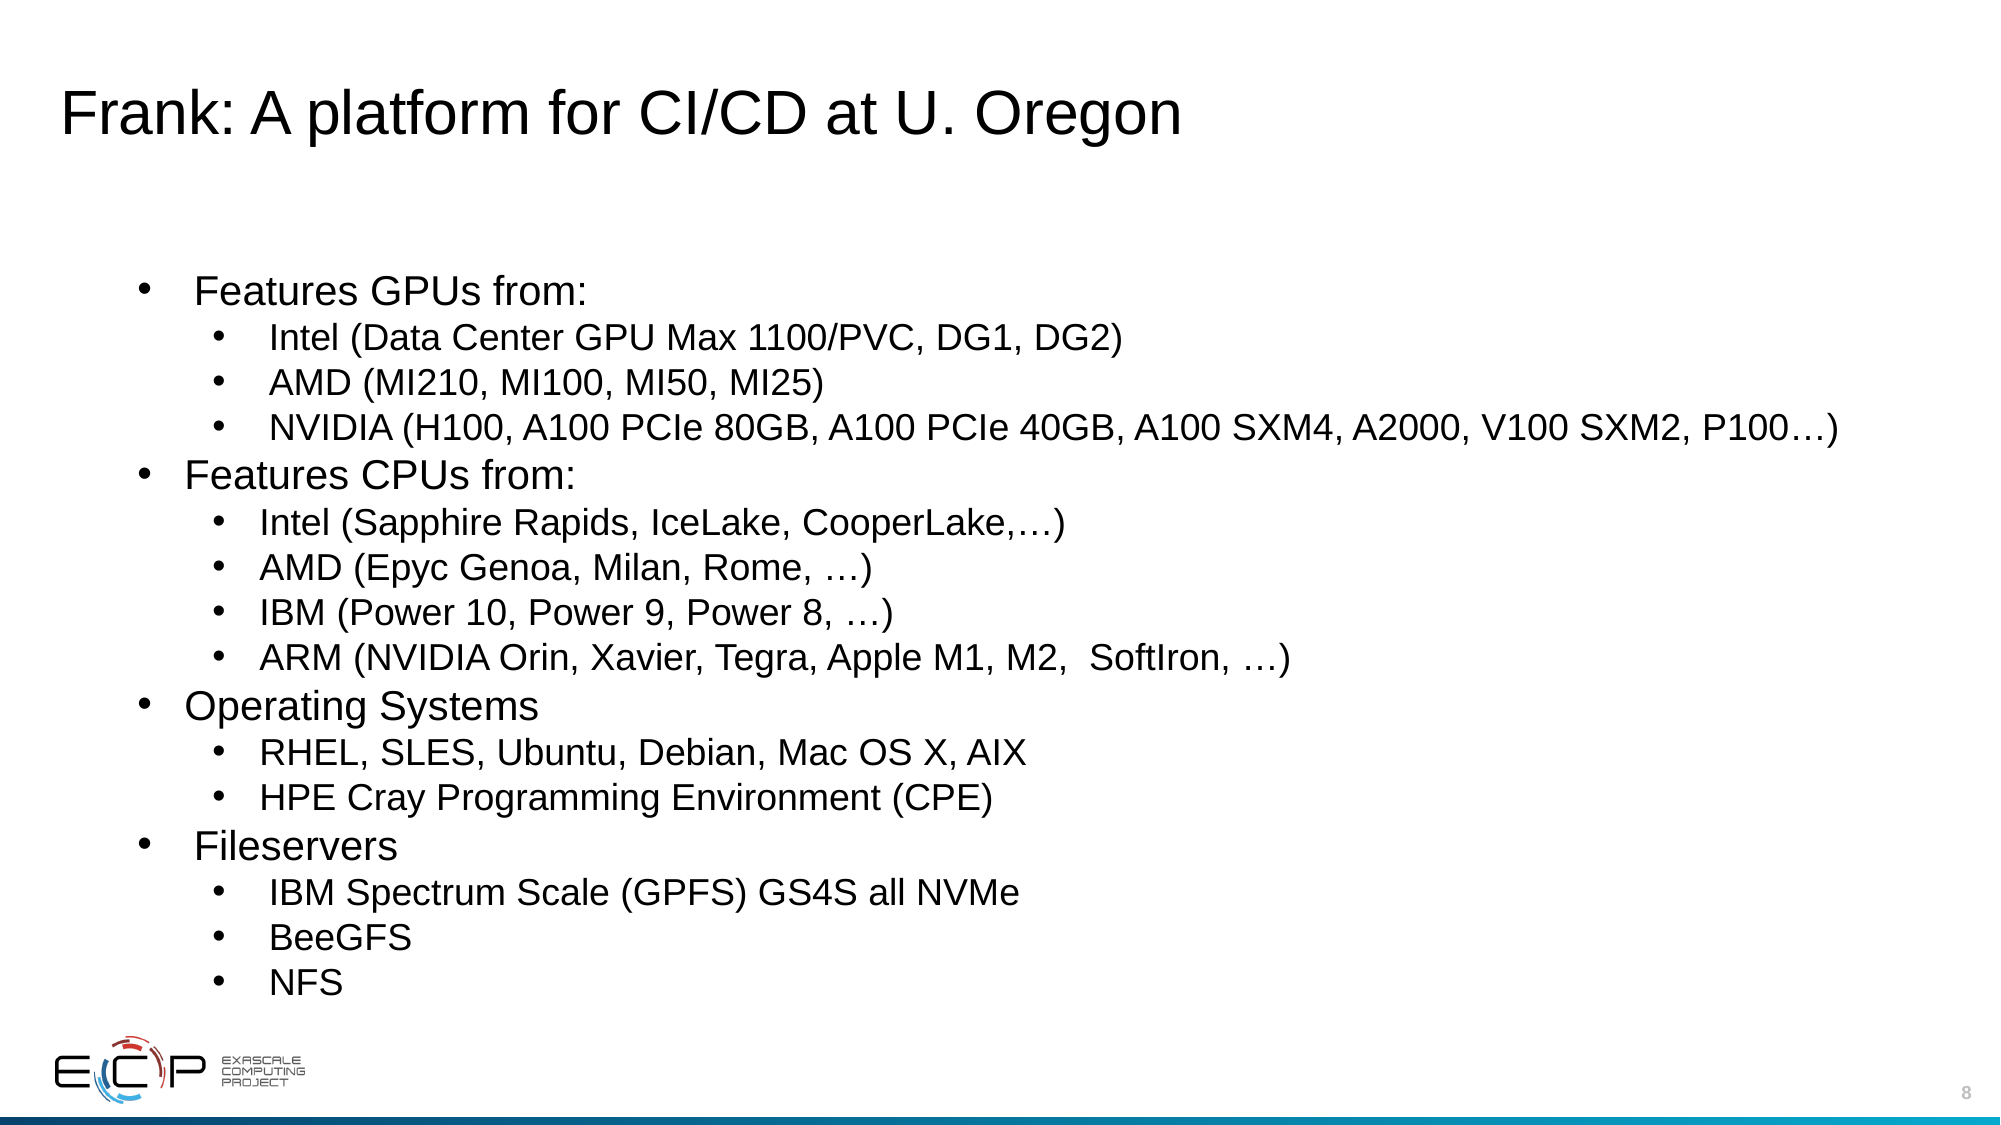

# Frank: A platform for CI/CD at U. Oregon
Features GPUs from:
Intel (Data Center GPU Max 1100/PVC, DG1, DG2)
AMD (MI210, MI100, MI50, MI25)
NVIDIA (H100, A100 PCIe 80GB, A100 PCIe 40GB, A100 SXM4, A2000, V100 SXM2, P100…)
Features CPUs from:
Intel (Sapphire Rapids, IceLake, CooperLake,…)
AMD (Epyc Genoa, Milan, Rome, …)
IBM (Power 10, Power 9, Power 8, …)
ARM (NVIDIA Orin, Xavier, Tegra, Apple M1, M2,  SoftIron, …)
Operating Systems
RHEL, SLES, Ubuntu, Debian, Mac OS X, AIX
HPE Cray Programming Environment (CPE)
Fileservers
IBM Spectrum Scale (GPFS) GS4S all NVMe
BeeGFS
NFS